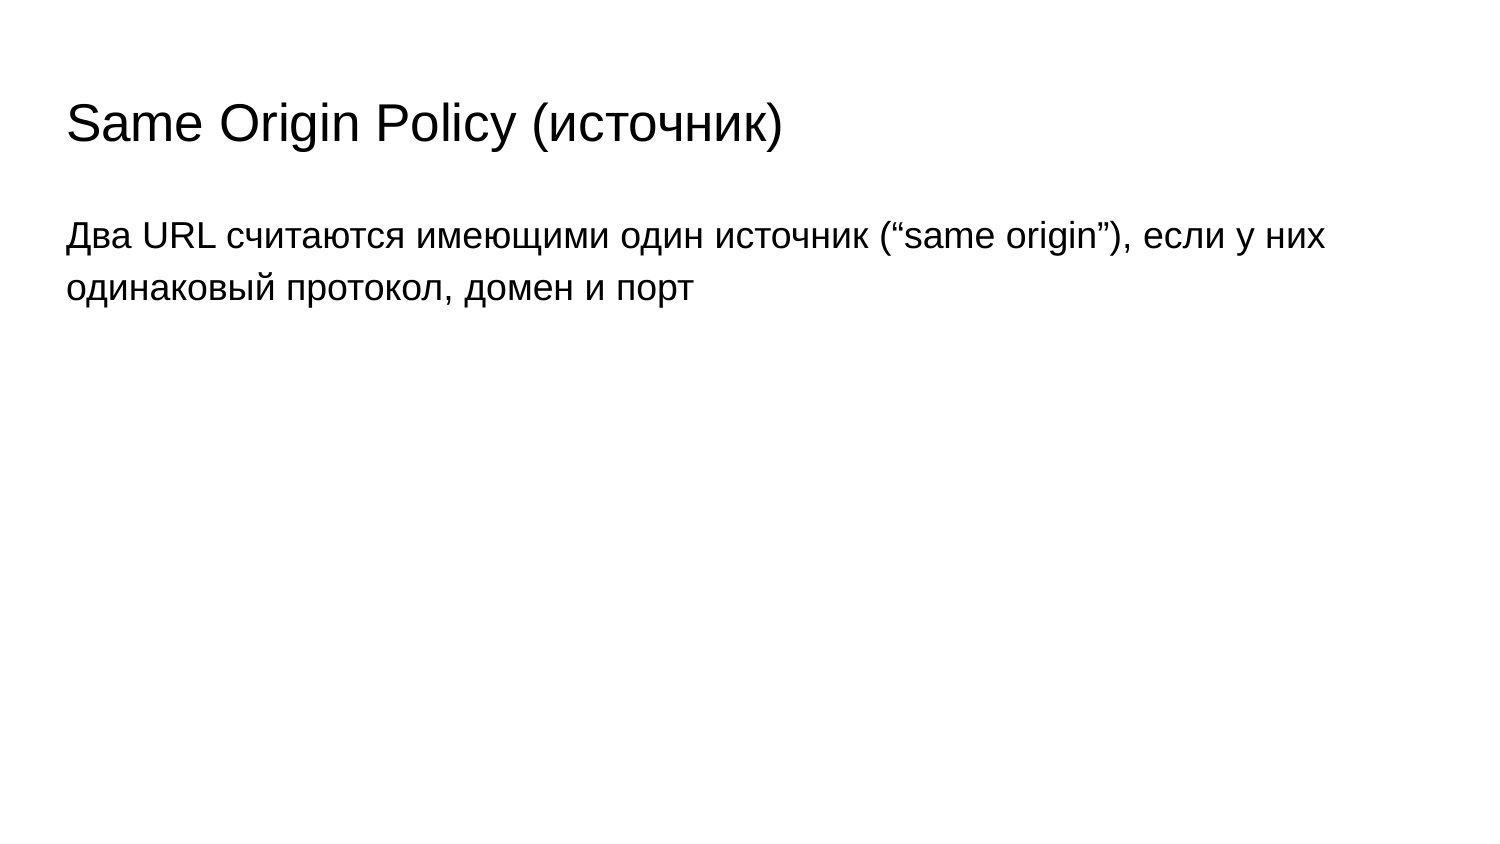

# Same Origin Policy (источник)
Два URL считаются имеющими один источник (“same origin”), если у них одинаковый протокол, домен и порт